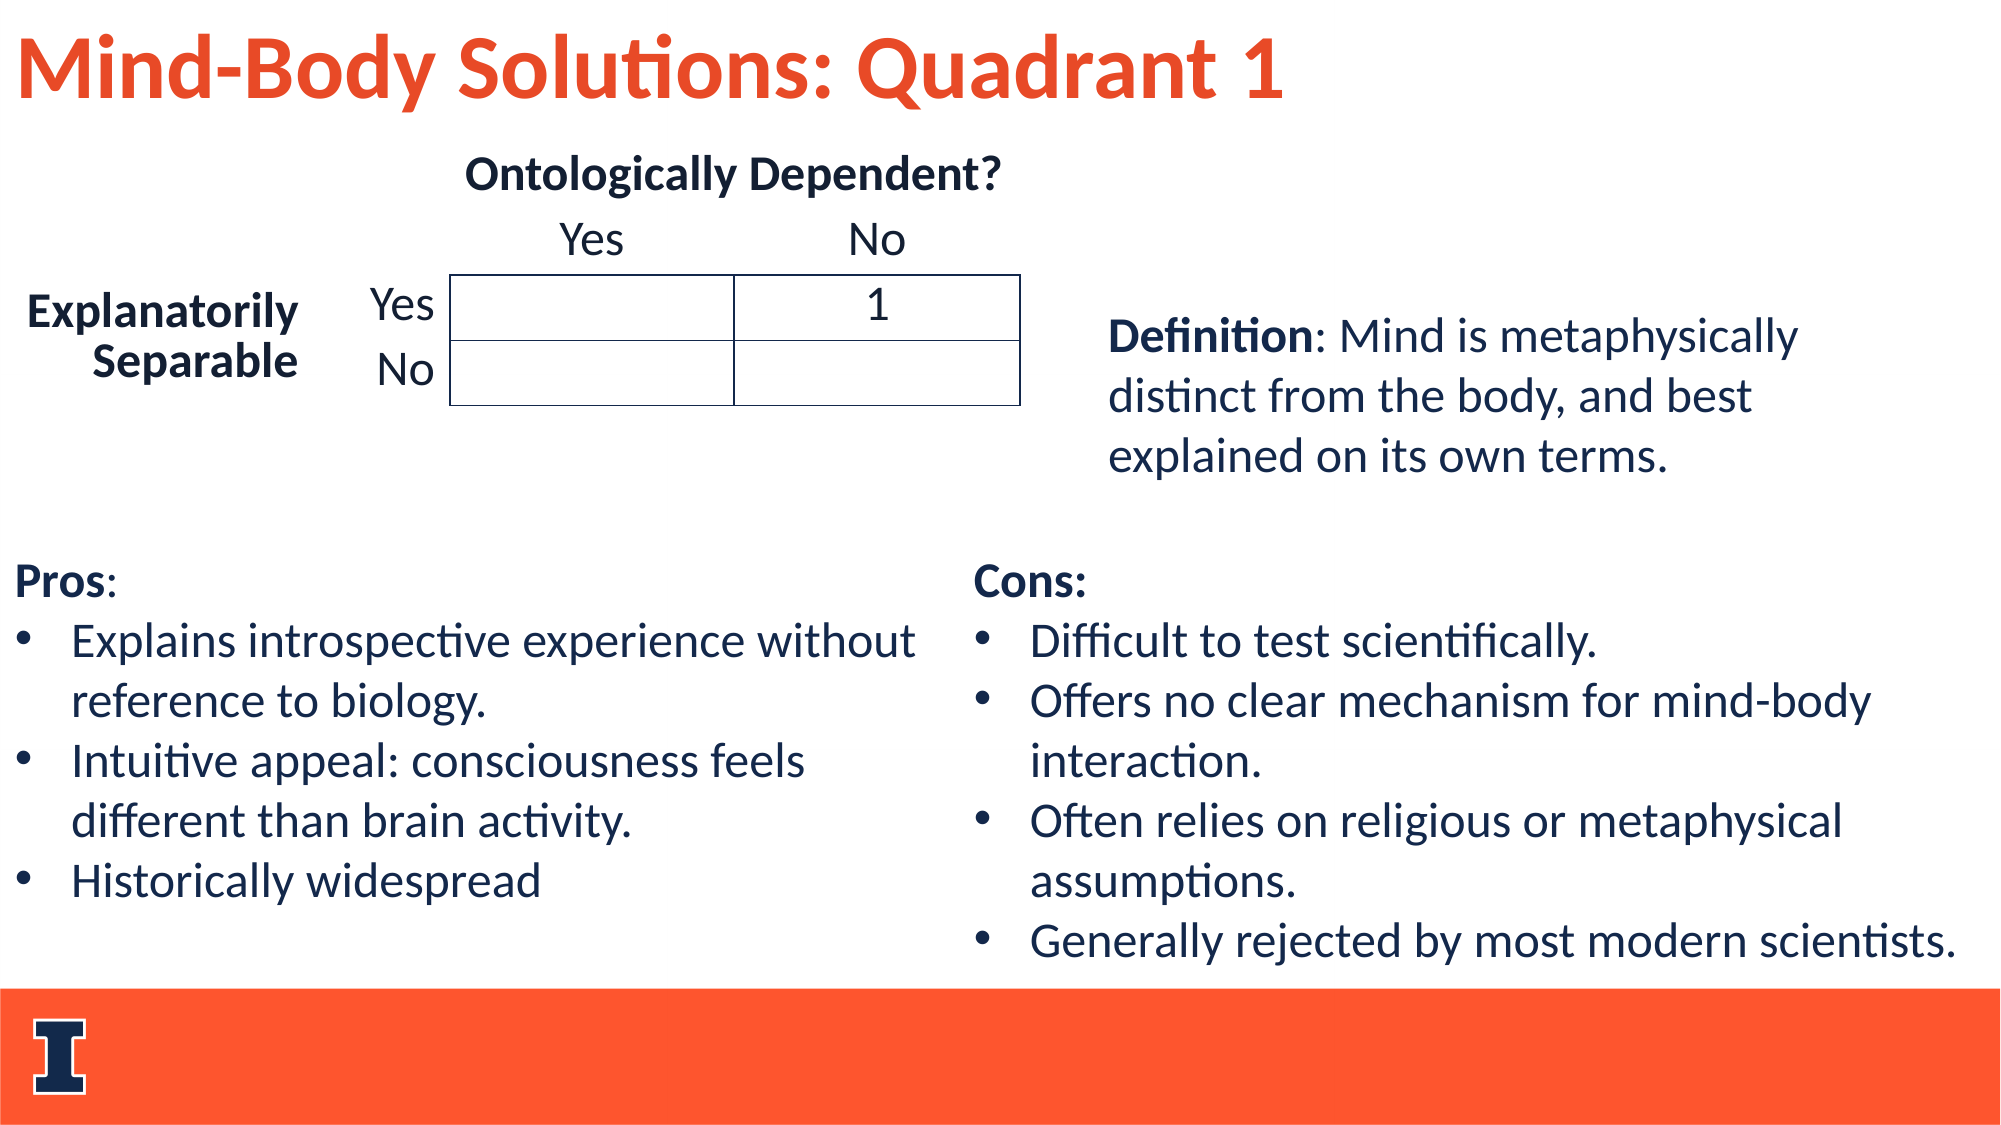

Mind-Body Solutions: Quadrant 1
|  |  | Ontologically Dependent? |  |
| --- | --- | --- | --- |
|  |  | Yes | No |
| Explanatorily Separable | Yes |  | 1 |
|  | No |  |  |
Definition: Mind is metaphysically distinct from the body, and best explained on its own terms.
Pros:
Explains introspective experience without reference to biology.
Intuitive appeal: consciousness feels different than brain activity.
Historically widespread
Cons:
Difficult to test scientifically.
Offers no clear mechanism for mind-body interaction.
Often relies on religious or metaphysical assumptions.
Generally rejected by most modern scientists.